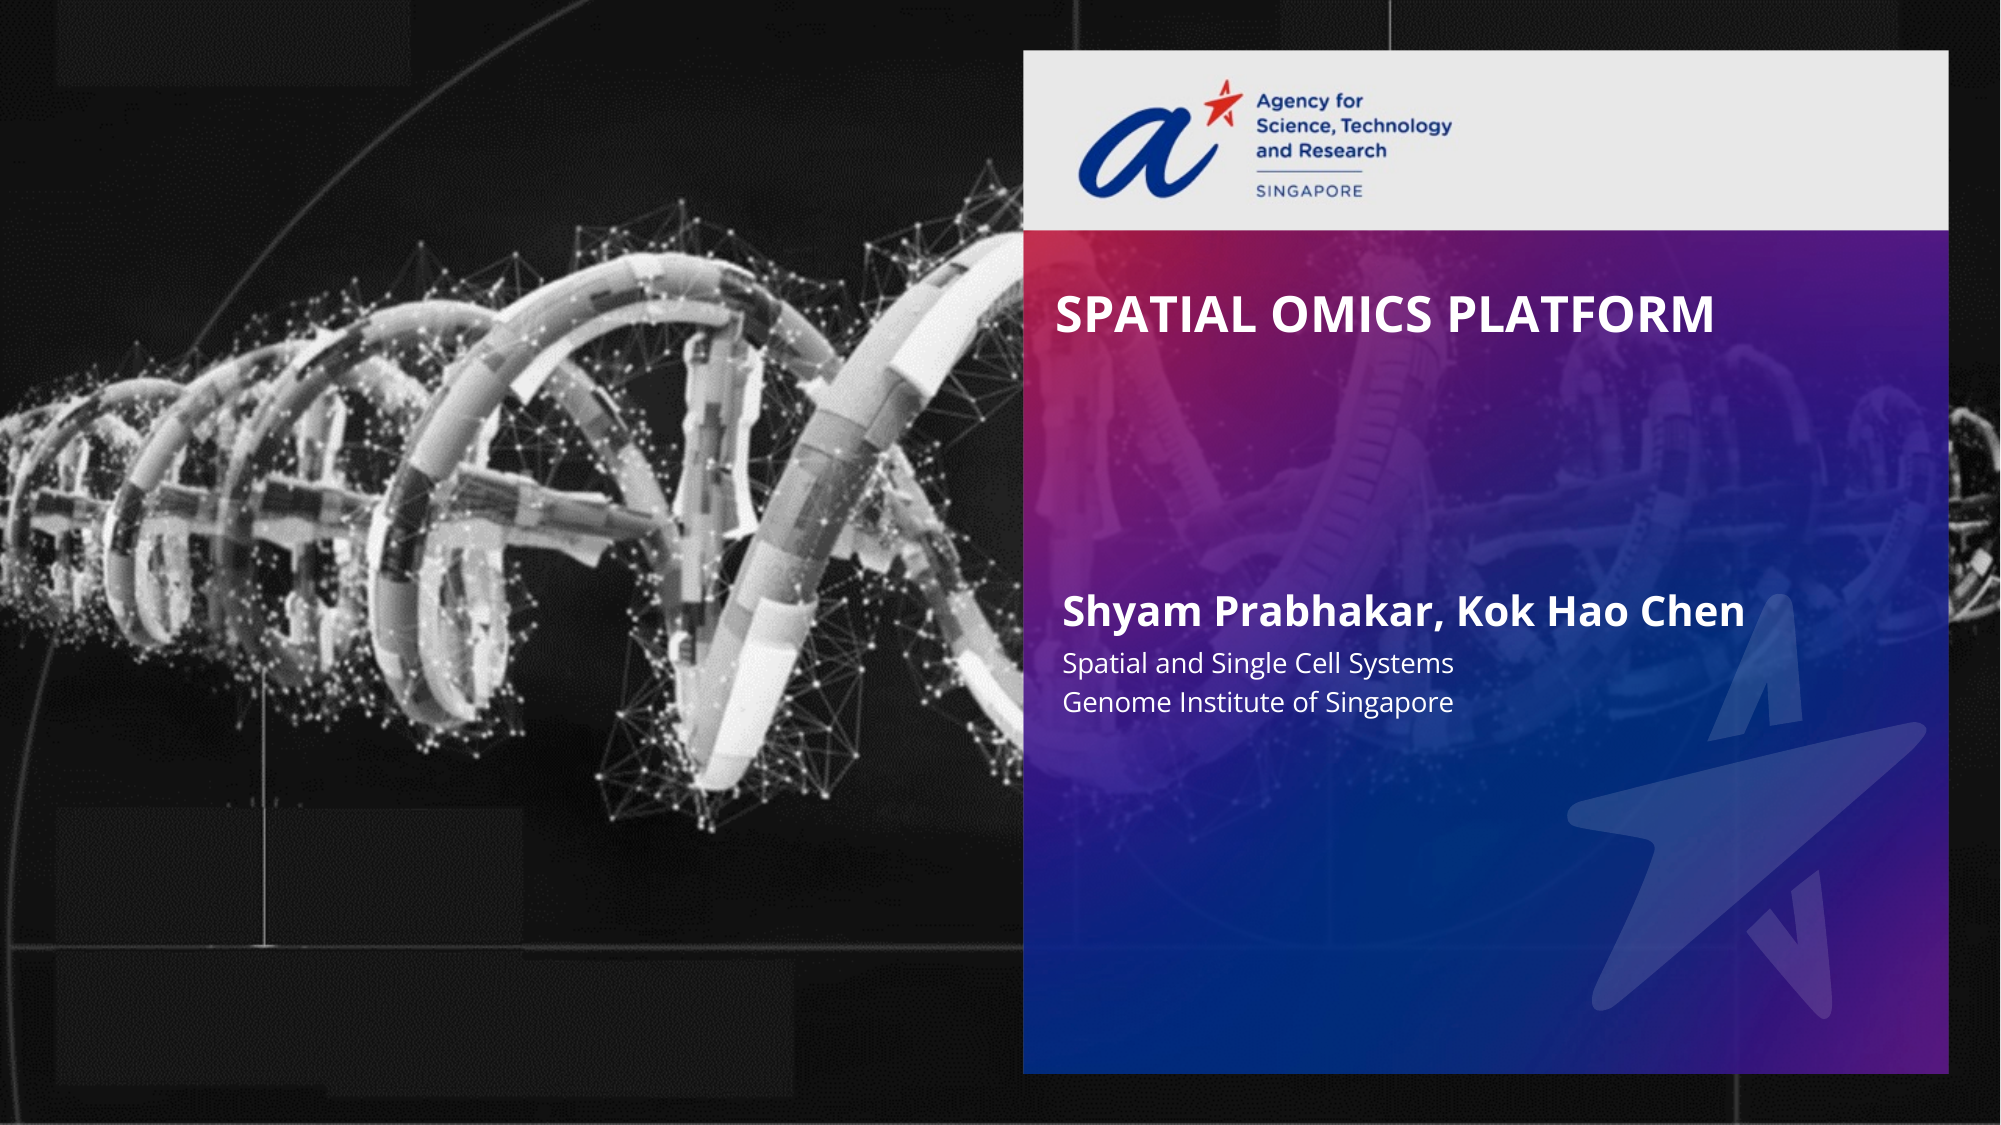

# Spatial Omics Platform
Shyam Prabhakar, Kok Hao Chen
Spatial and Single Cell Systems
Genome Institute of Singapore